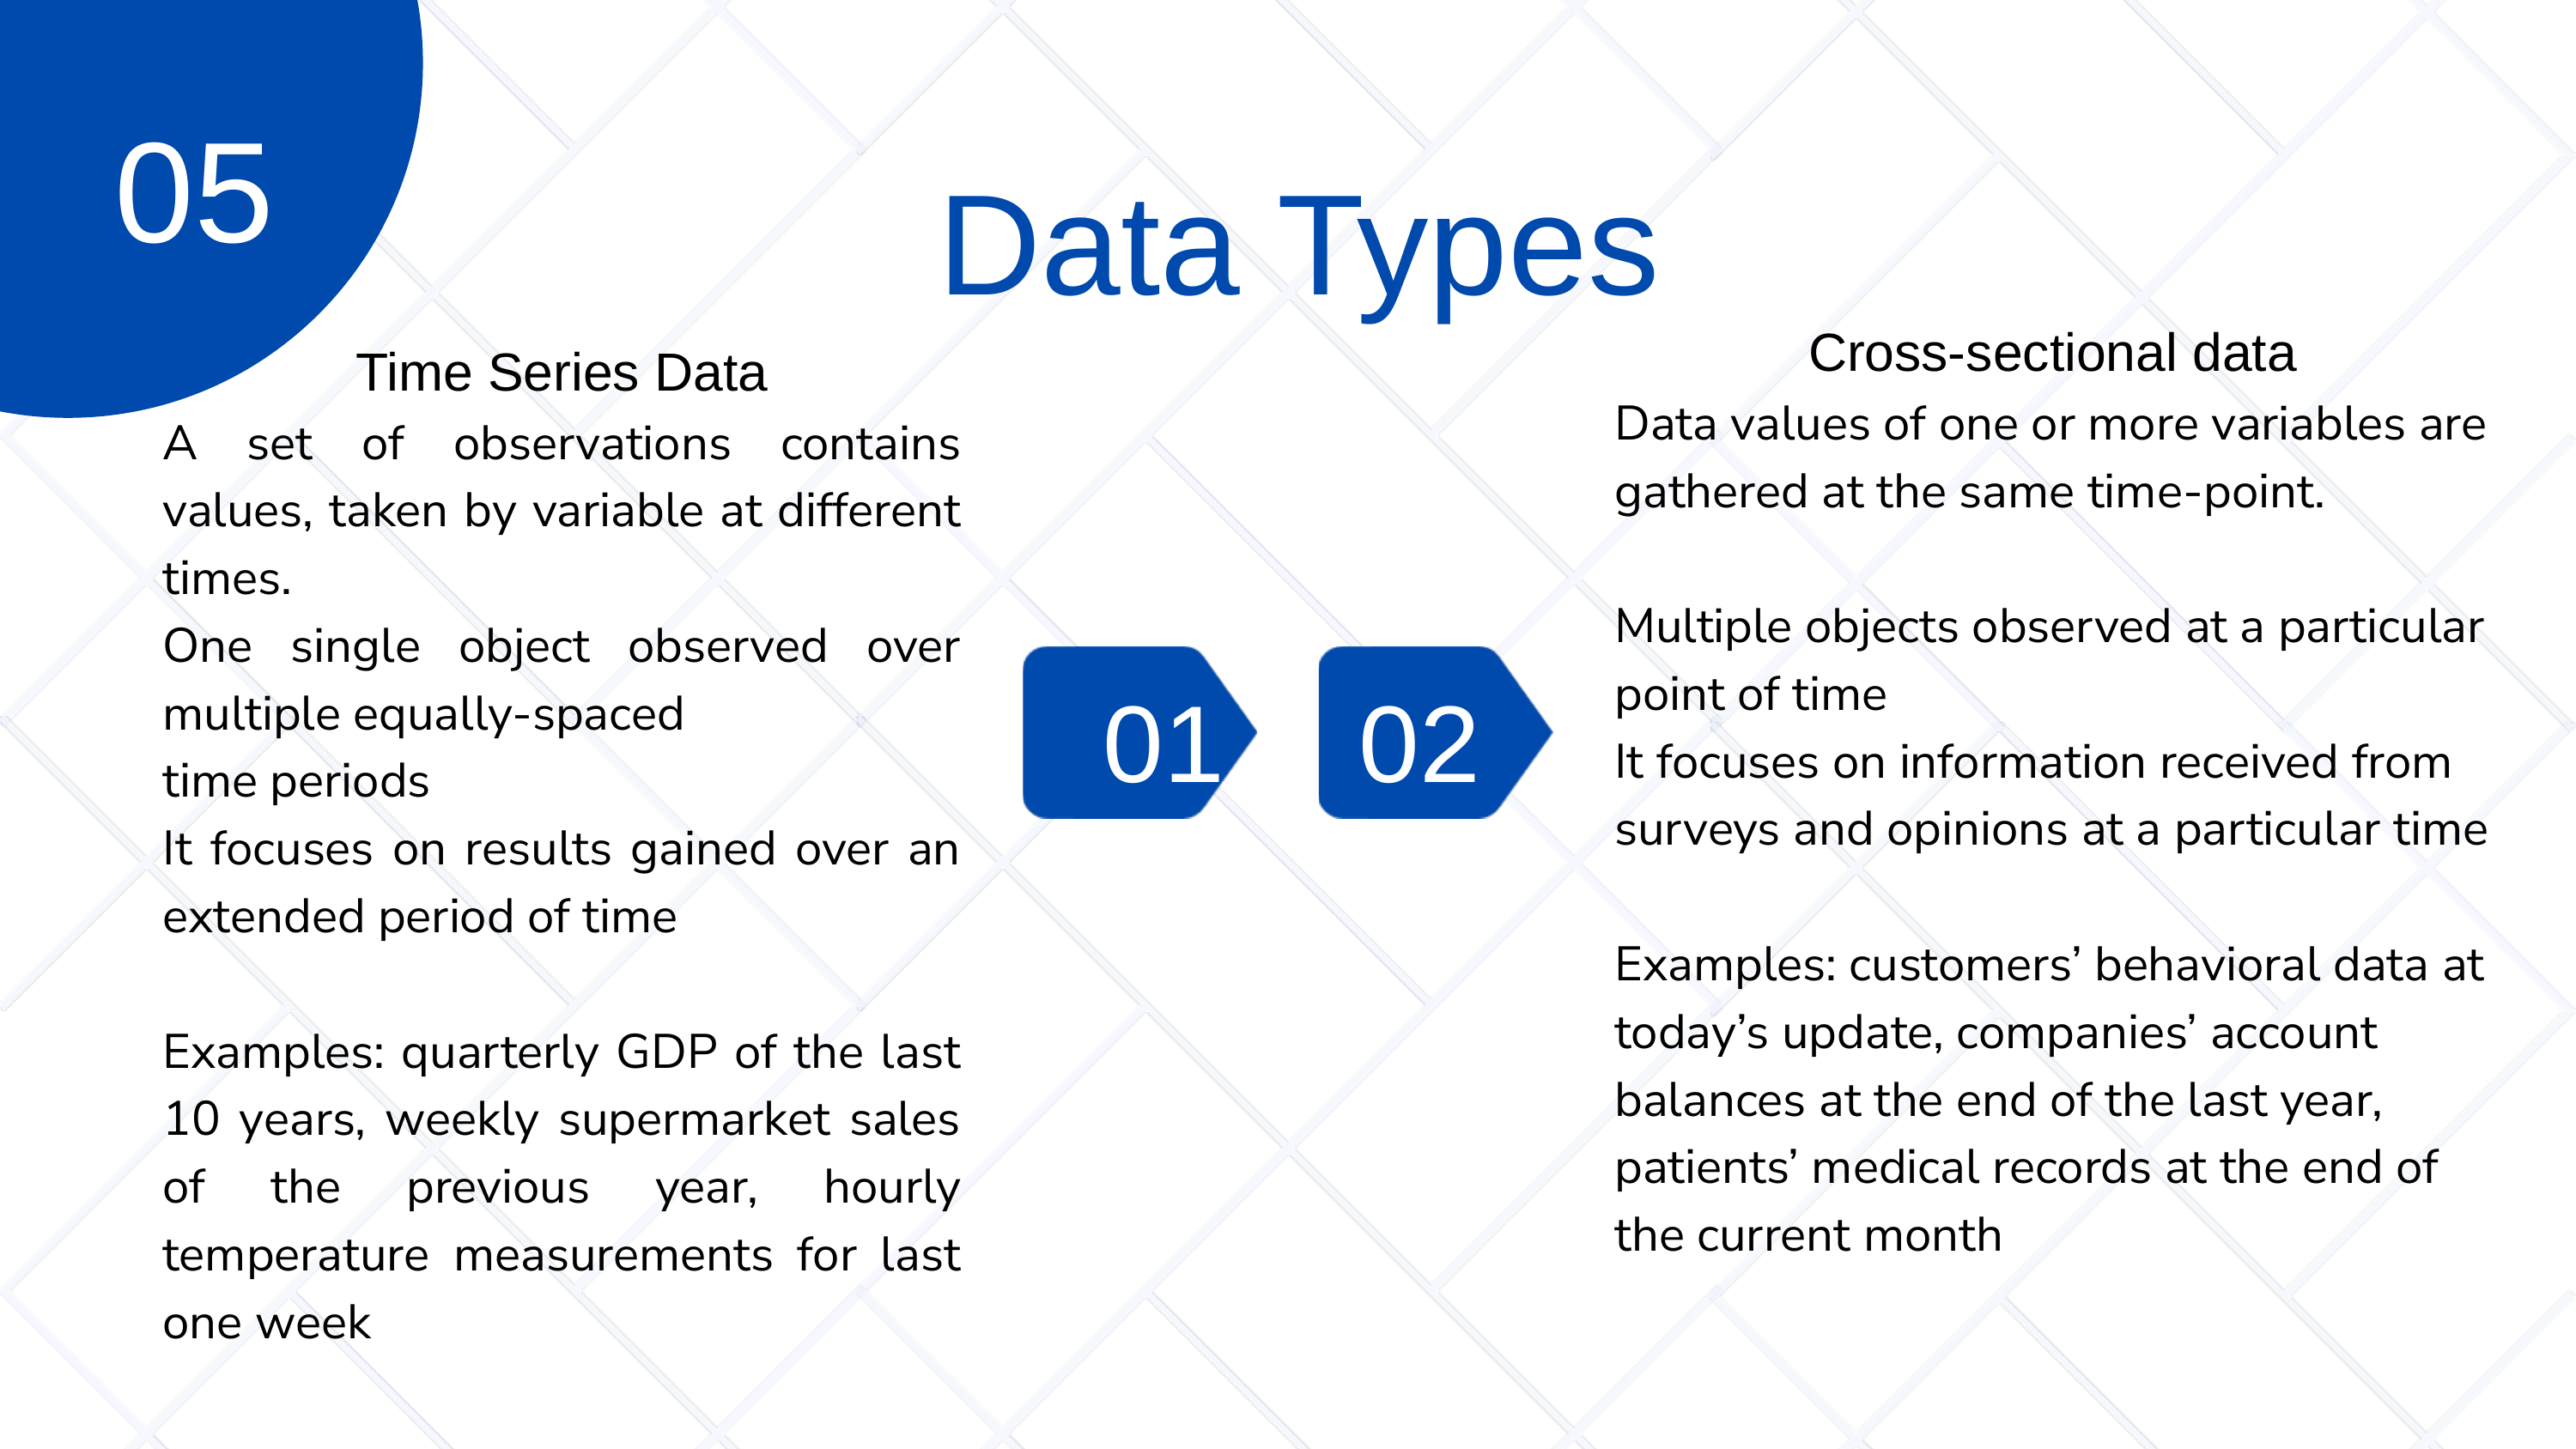

05
Data Types
Cross-sectional data
Data values of one or more variables are gathered at the same time-point.

Multiple objects observed at a particular point of time
It focuses on information received from surveys and opinions at a particular time

Examples: customers’ behavioral data at today’s update, companies’ account balances at the end of the last year, patients’ medical records at the end of the current month
Time Series Data
A set of observations contains values, taken by variable at different times.
One single object observed over multiple equally-spaced
time periods
It focuses on results gained over an extended period of time

Examples: quarterly GDP of the last 10 years, weekly supermarket sales of the previous year, hourly temperature measurements for last one week

01
02